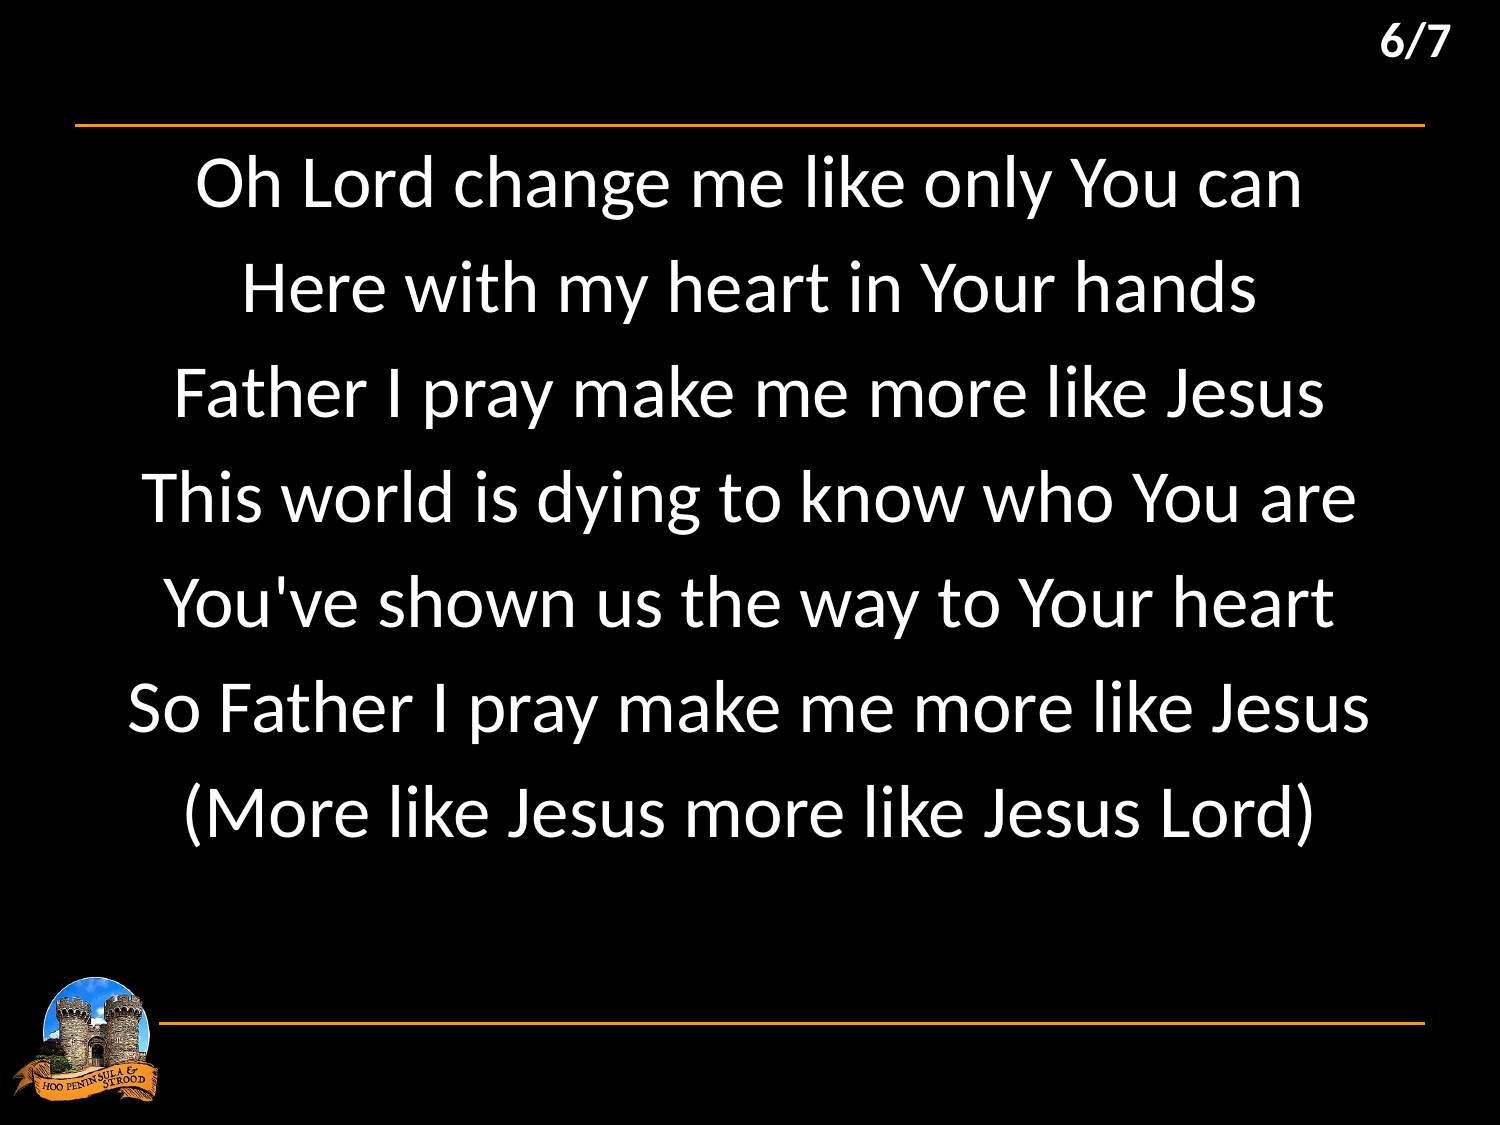

6/7
Oh Lord change me like only You can
Here with my heart in Your hands
Father I pray make me more like Jesus
This world is dying to know who You are
You've shown us the way to Your heart
So Father I pray make me more like Jesus
(More like Jesus more like Jesus Lord)